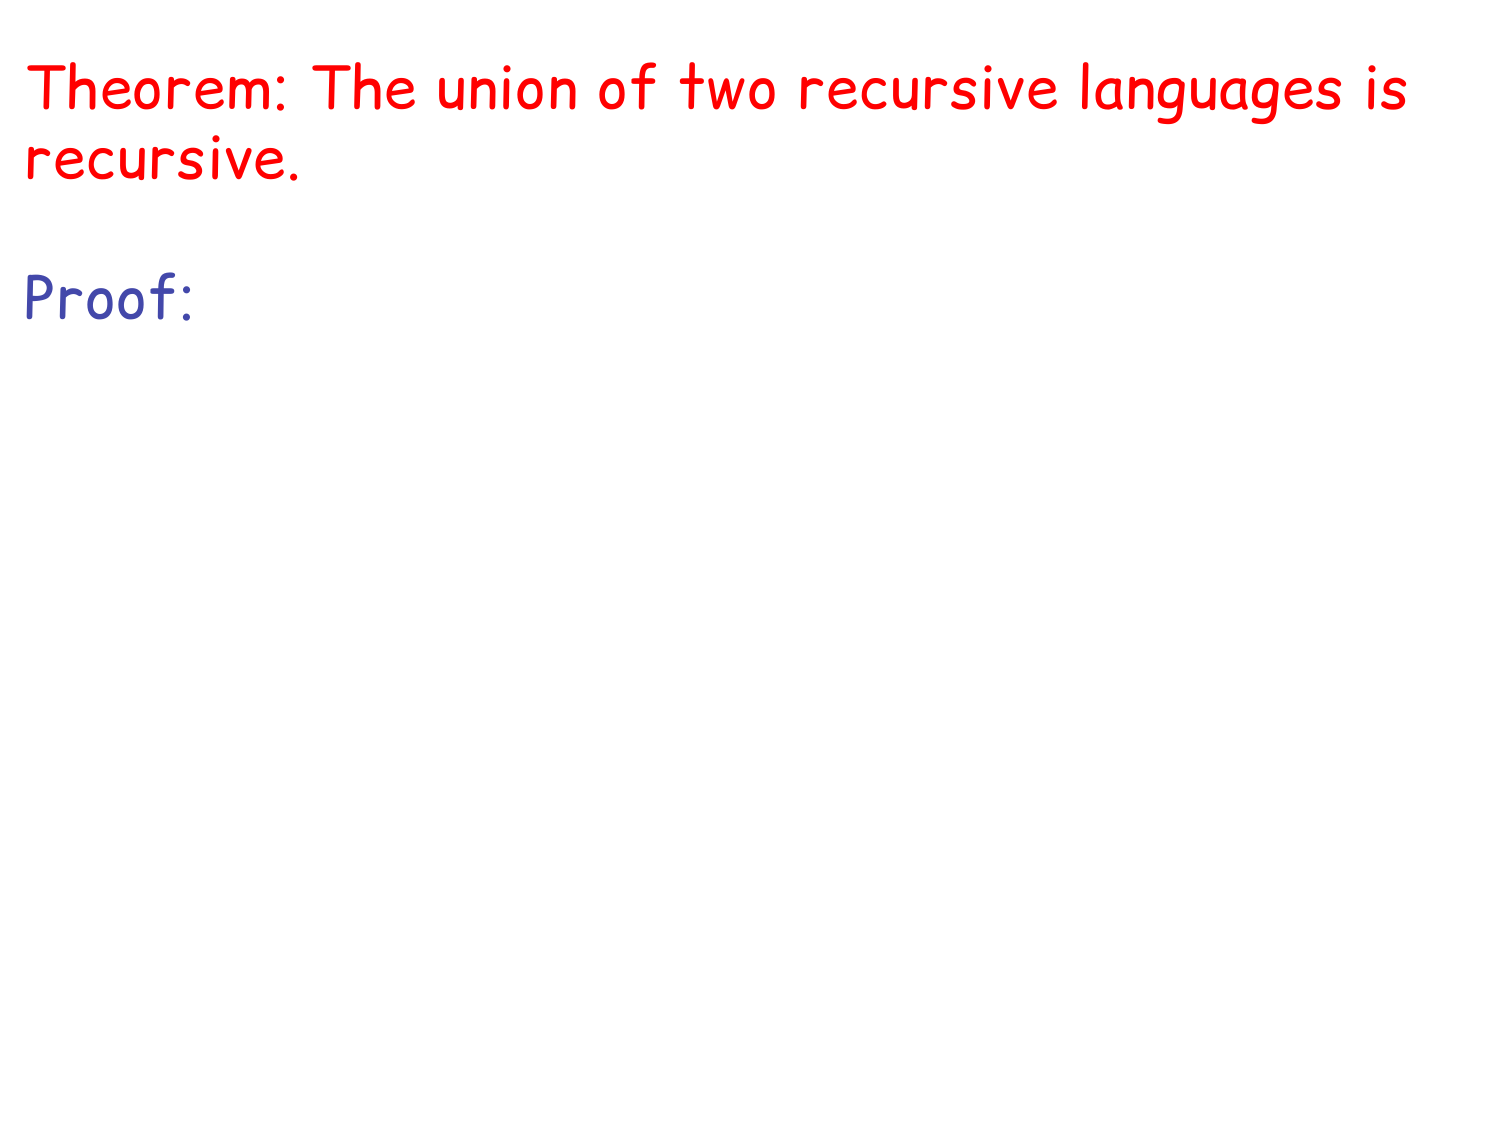

Theorem: The union of two recursive languages is recursive.

Proof: